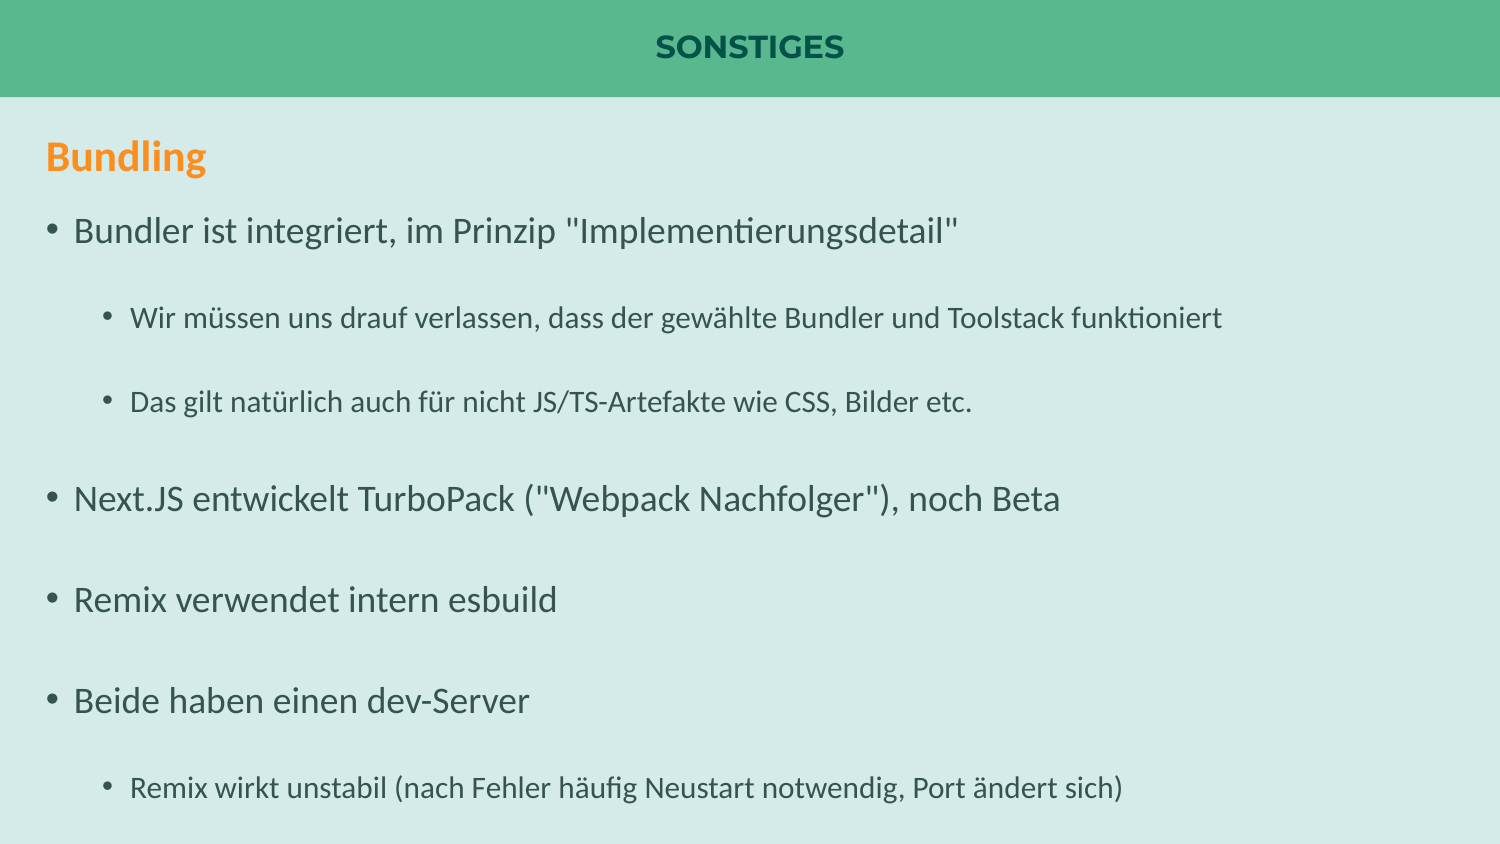

# Sonstiges
Bundling
Bundler ist integriert, im Prinzip "Implementierungsdetail"
Wir müssen uns drauf verlassen, dass der gewählte Bundler und Toolstack funktioniert
Das gilt natürlich auch für nicht JS/TS-Artefakte wie CSS, Bilder etc.
Next.JS entwickelt TurboPack ("Webpack Nachfolger"), noch Beta
Remix verwendet intern esbuild
Beide haben einen dev-Server
Remix wirkt unstabil (nach Fehler häufig Neustart notwendig, Port ändert sich)